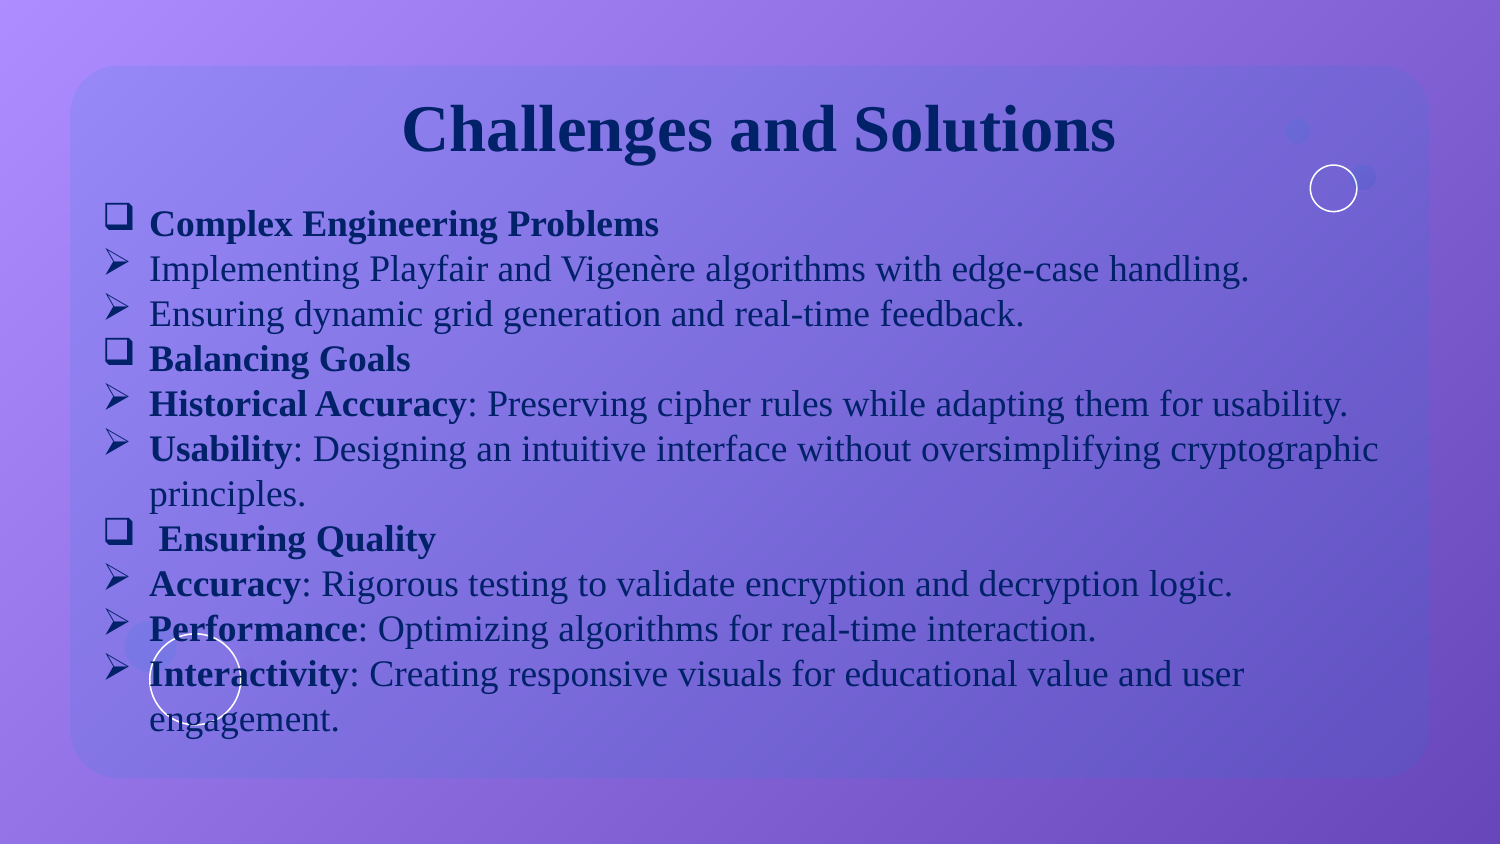

# Challenges and Solutions
Complex Engineering Problems
Implementing Playfair and Vigenère algorithms with edge-case handling.
Ensuring dynamic grid generation and real-time feedback.
Balancing Goals
Historical Accuracy: Preserving cipher rules while adapting them for usability.
Usability: Designing an intuitive interface without oversimplifying cryptographic principles.
 Ensuring Quality
Accuracy: Rigorous testing to validate encryption and decryption logic.
Performance: Optimizing algorithms for real-time interaction.
Interactivity: Creating responsive visuals for educational value and user engagement.